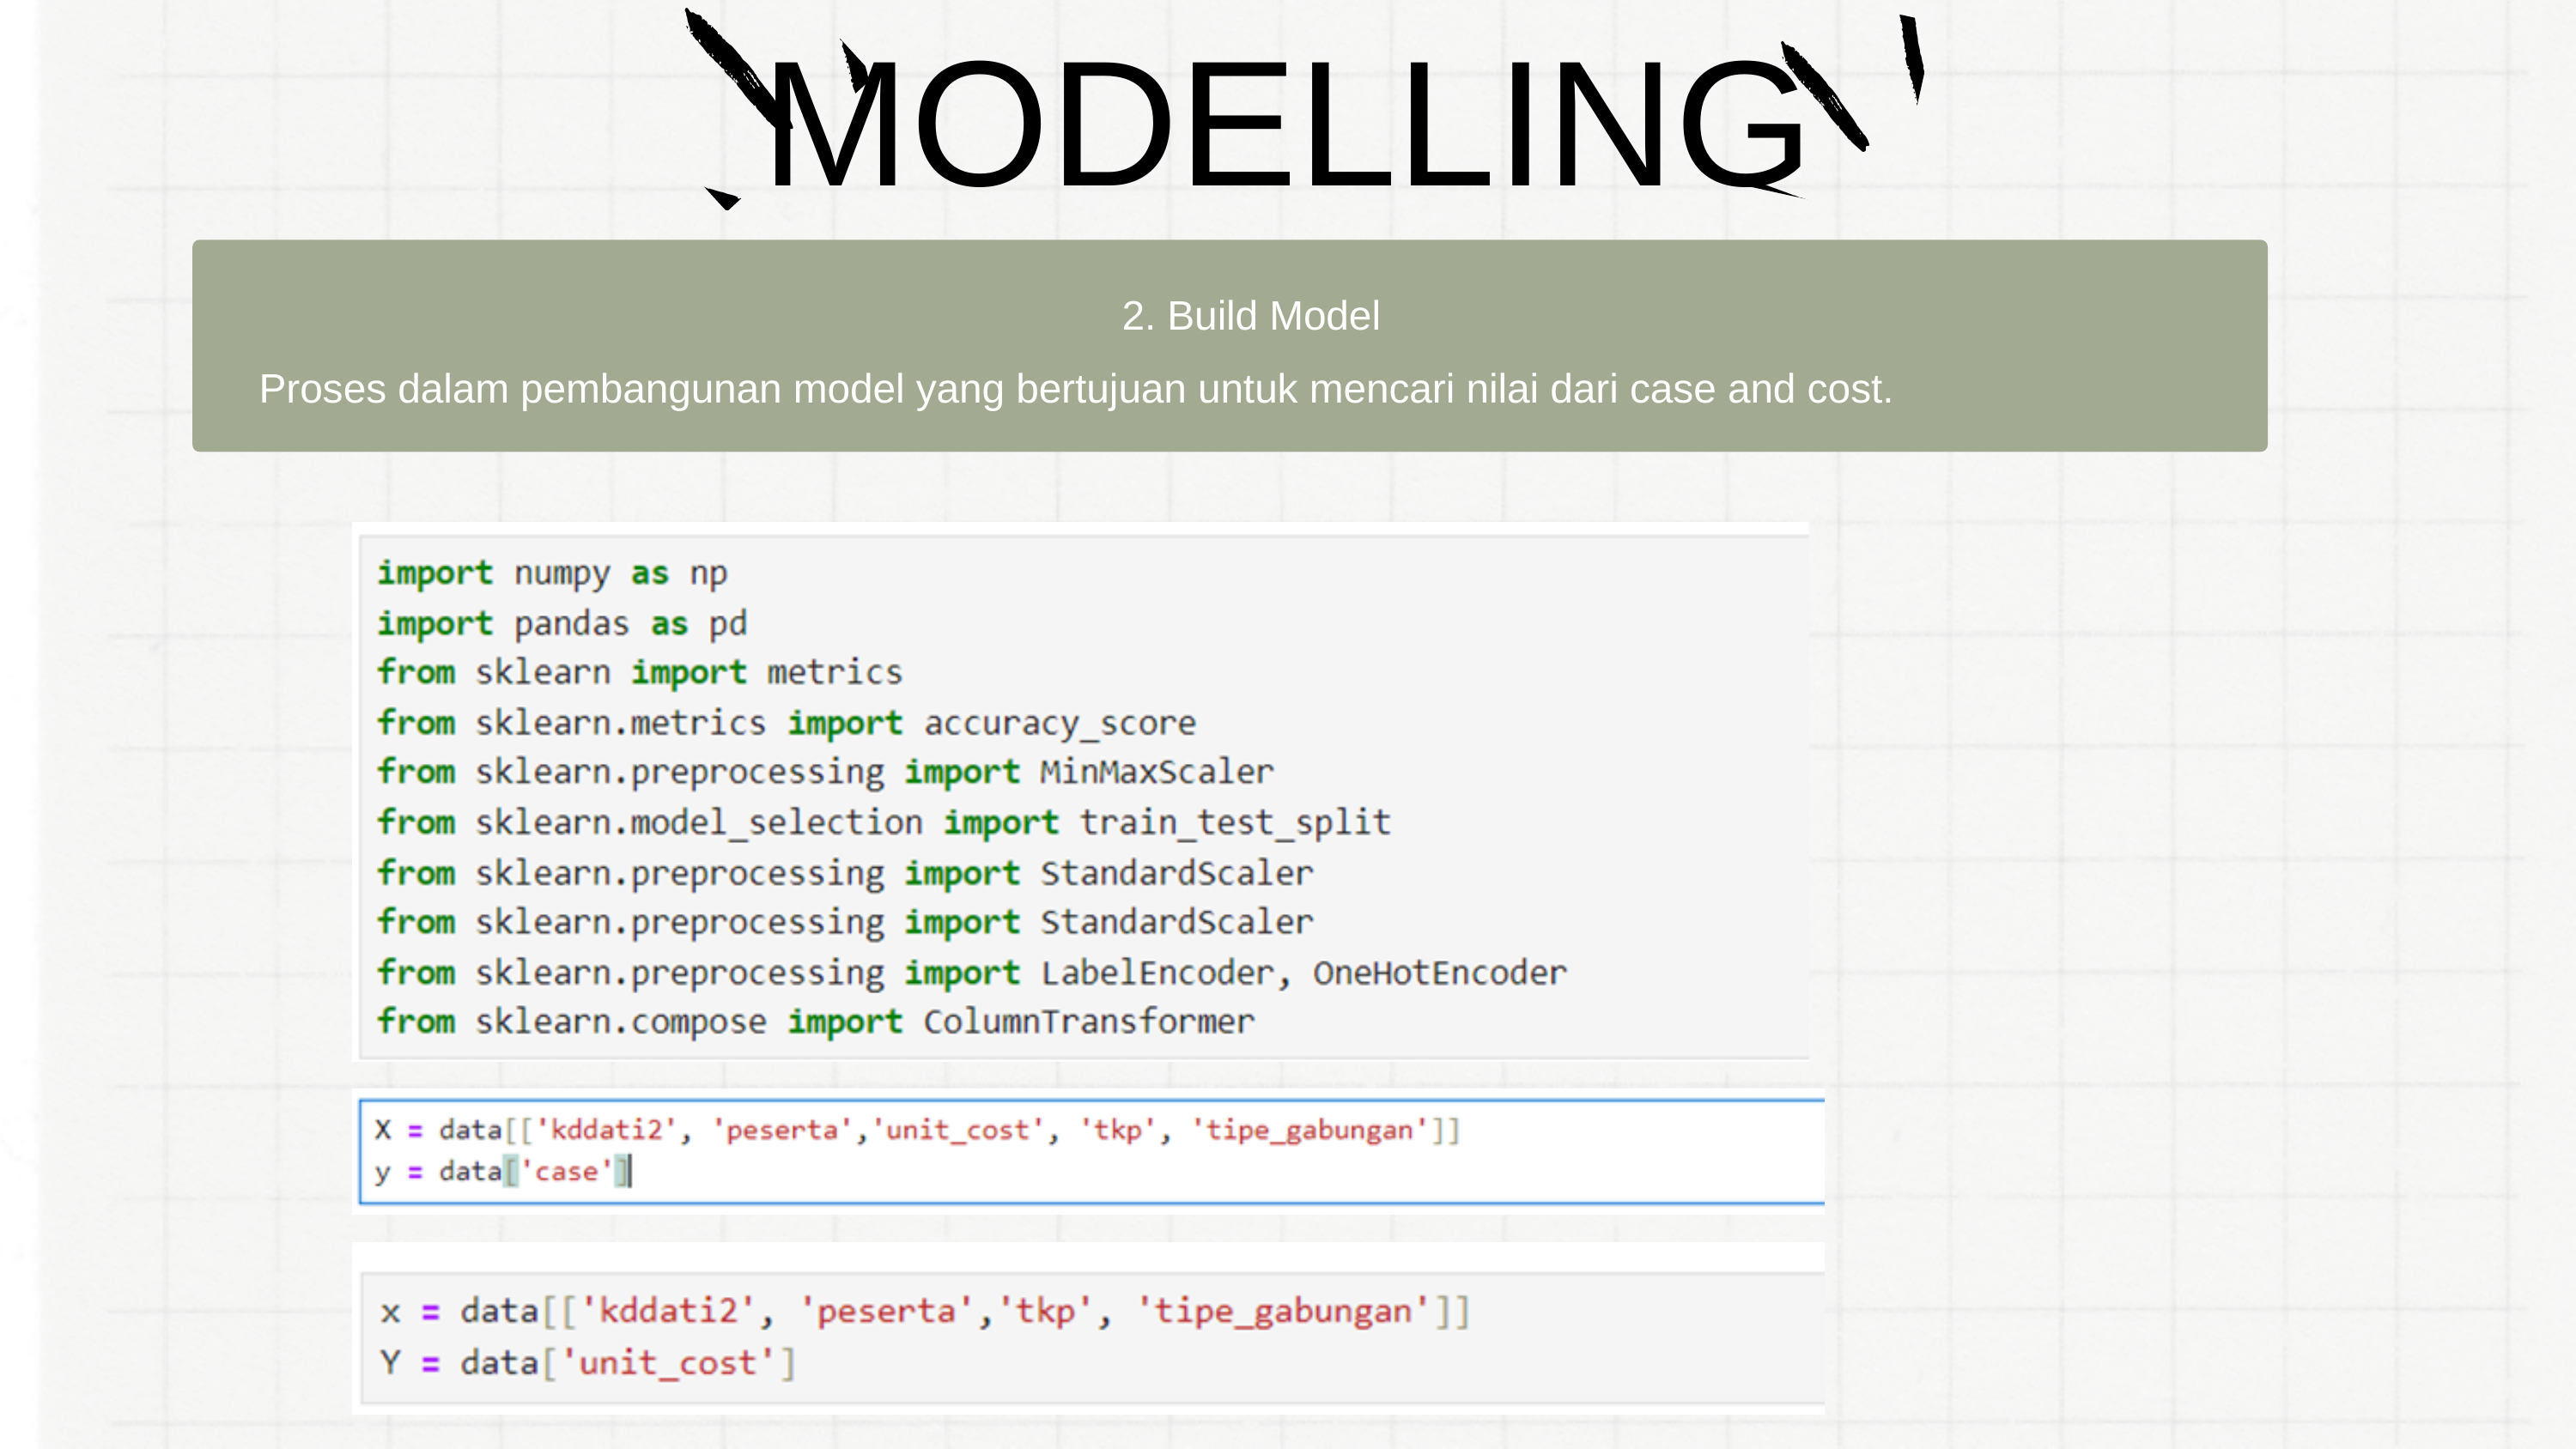

MODELLING

2. Build Model
Proses dalam pembangunan model yang bertujuan untuk mencari nilai dari case and cost.